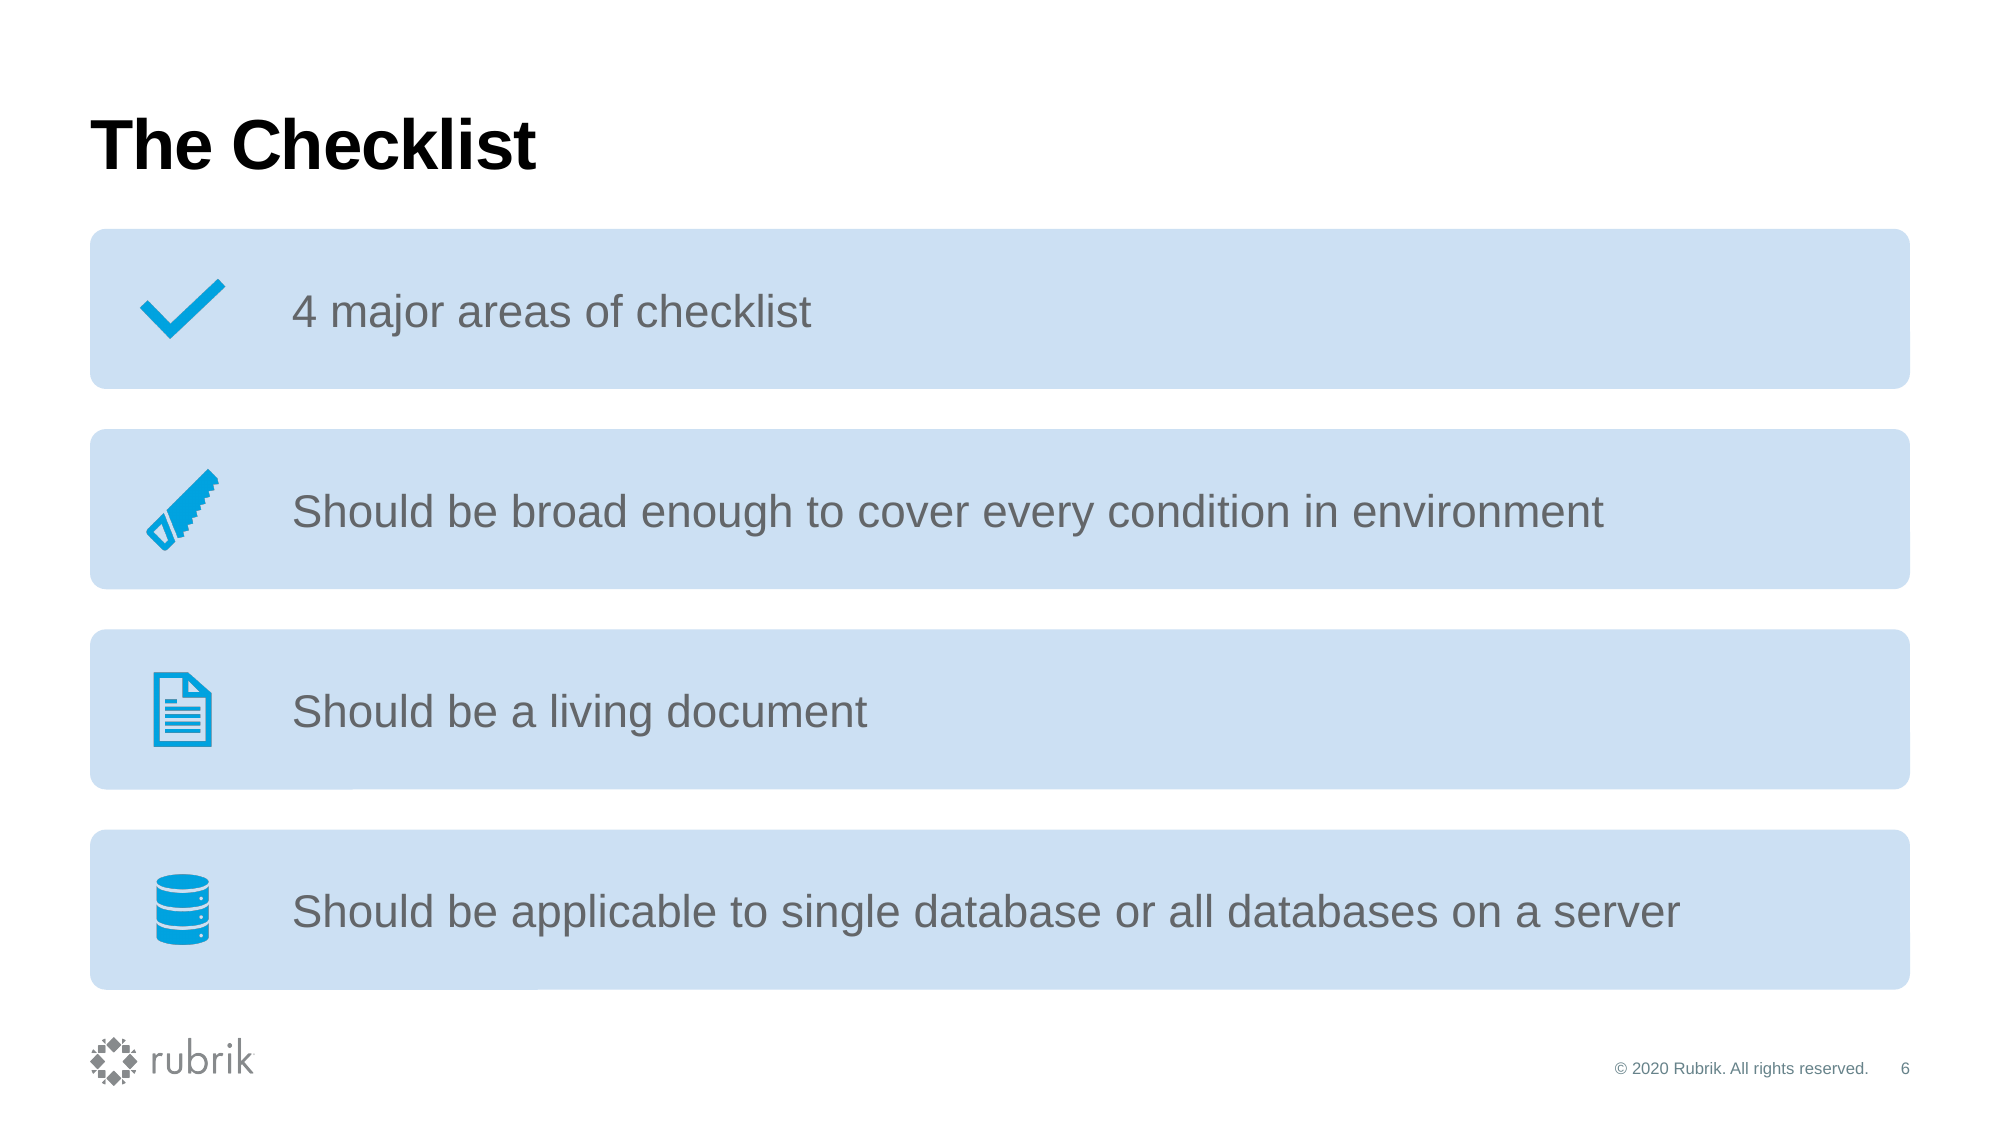

# The Checklist
4 major areas of checklist
Should be broad enough to cover every condition in environment
Should be a living document
Should be applicable to single database or all databases on a server